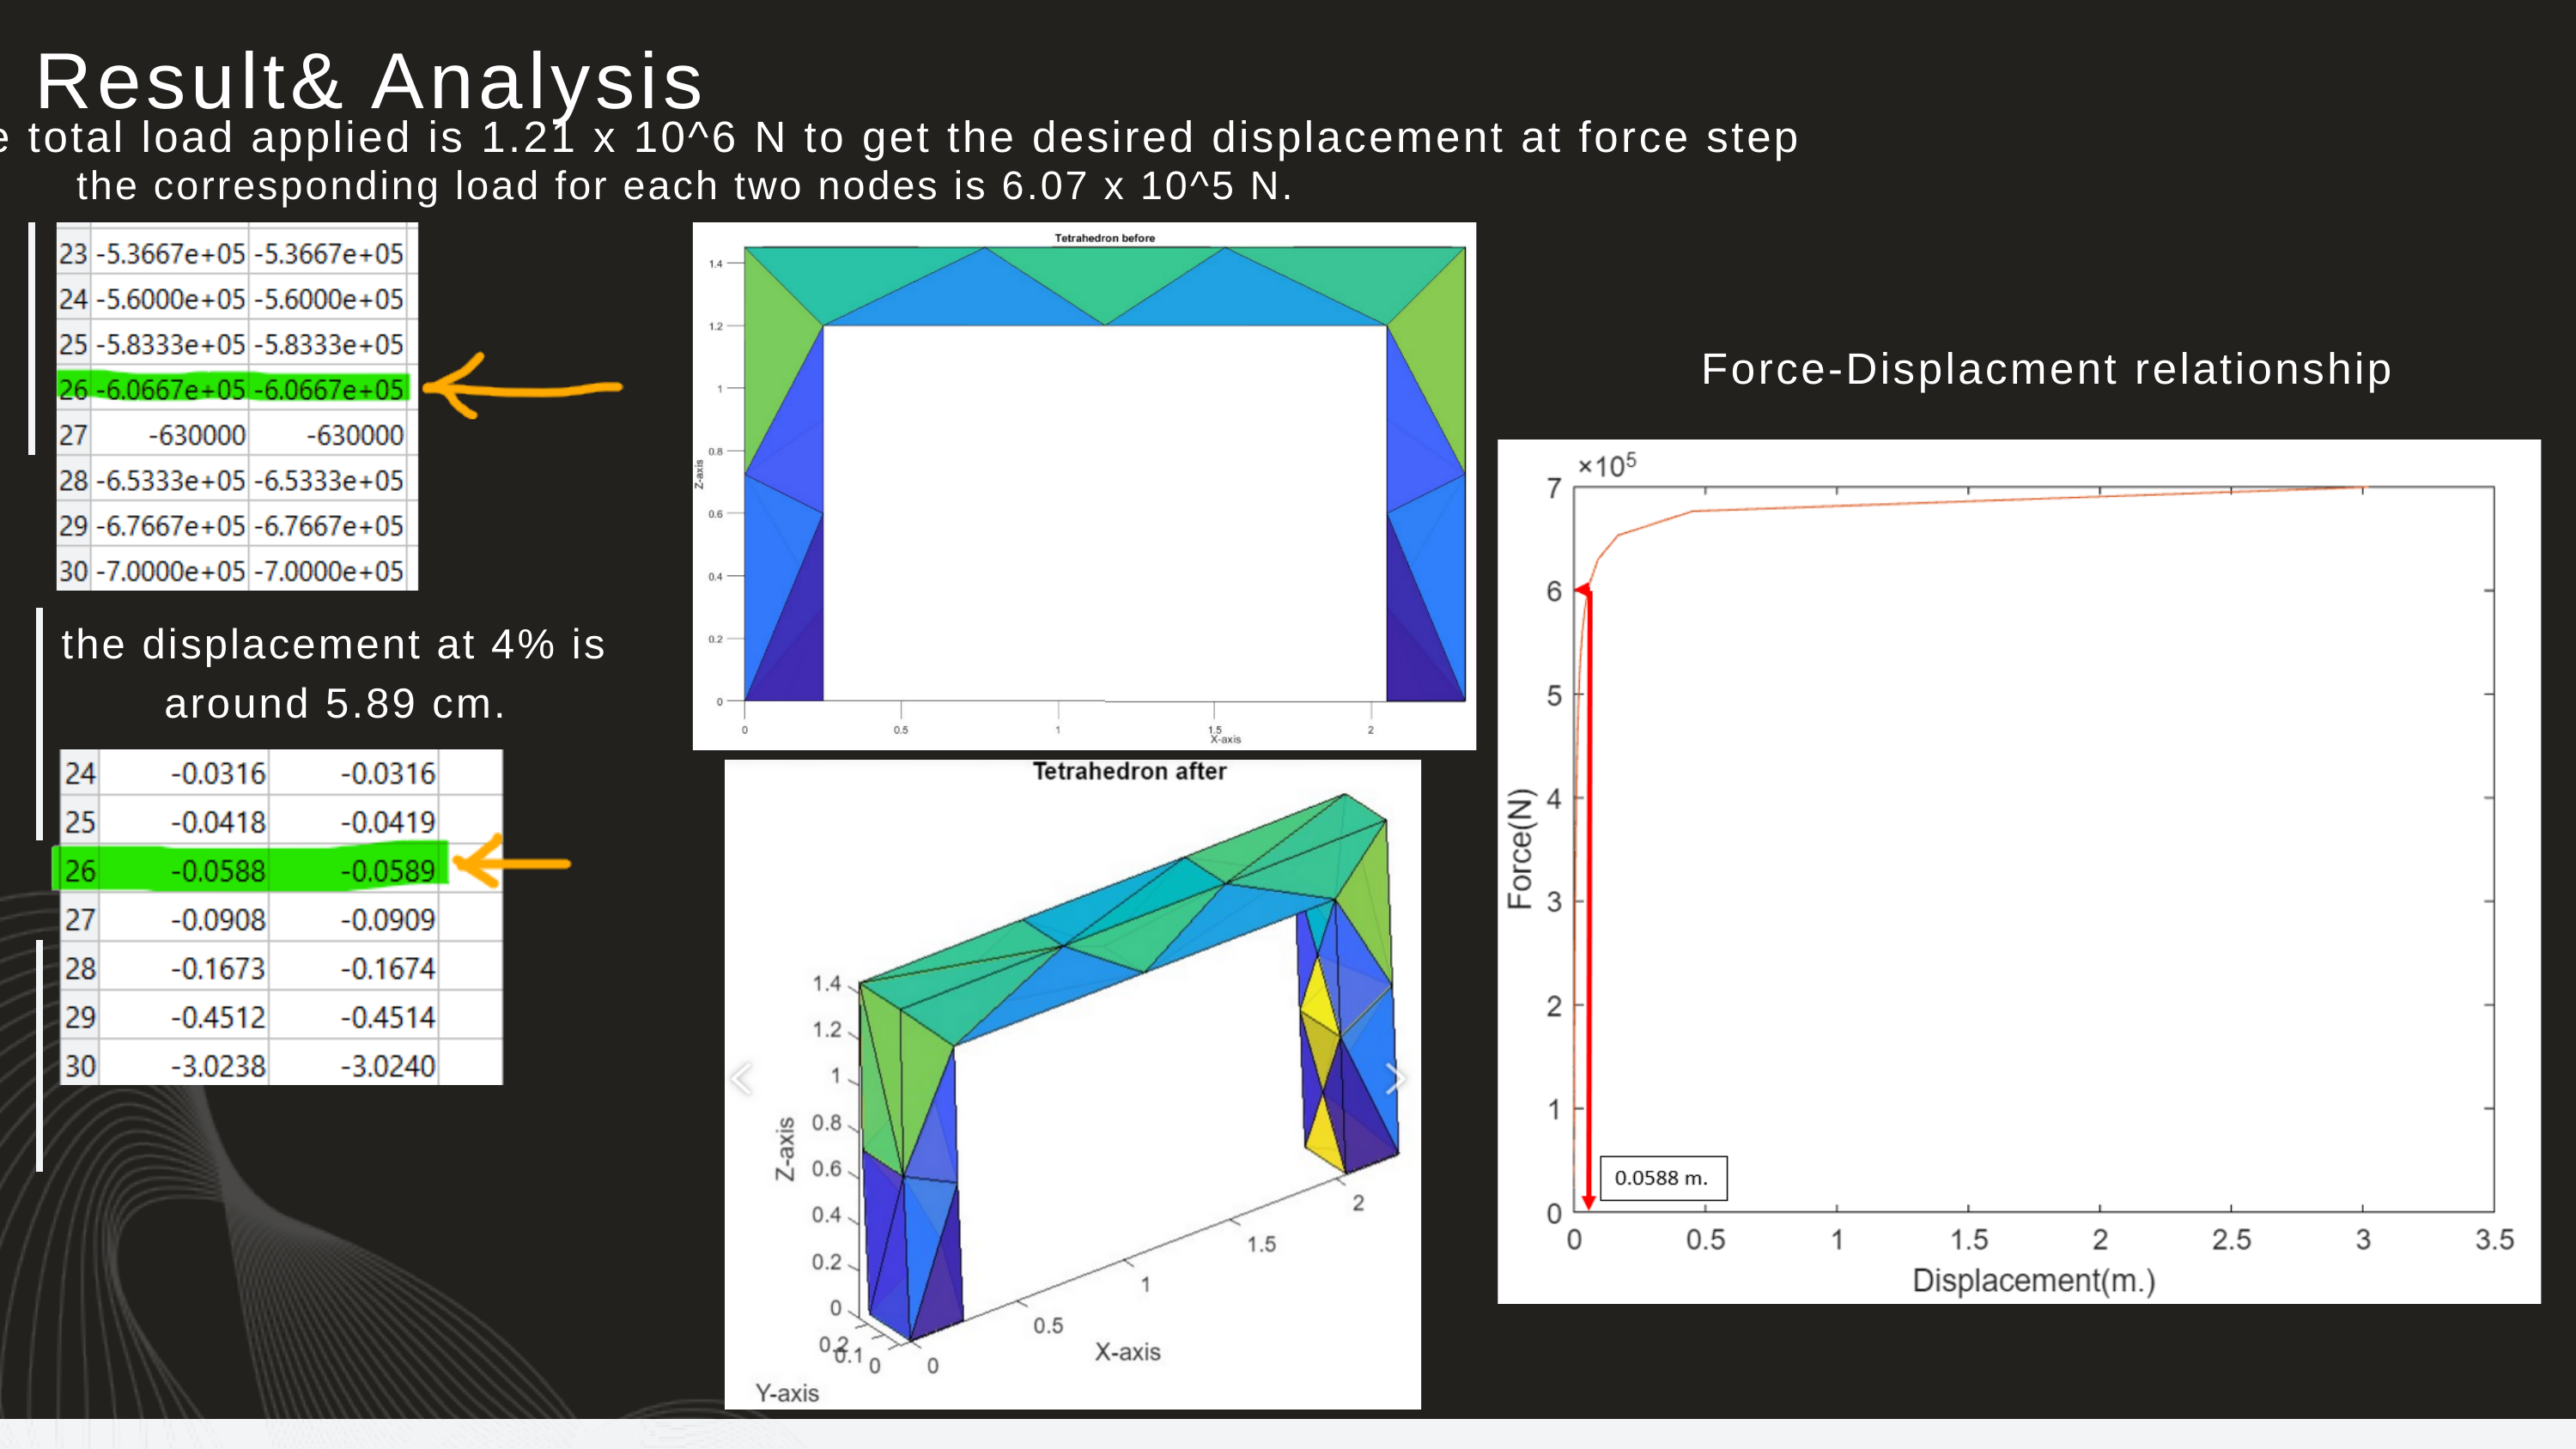

Result& Analysis
The total load applied is 1.21 x 10^6 N to get the desired displacement at force step 26
the corresponding load for each two nodes is 6.07 x 10^5 N.

Force-Displacment relationship

the displacement at 4% is around 5.89 cm.